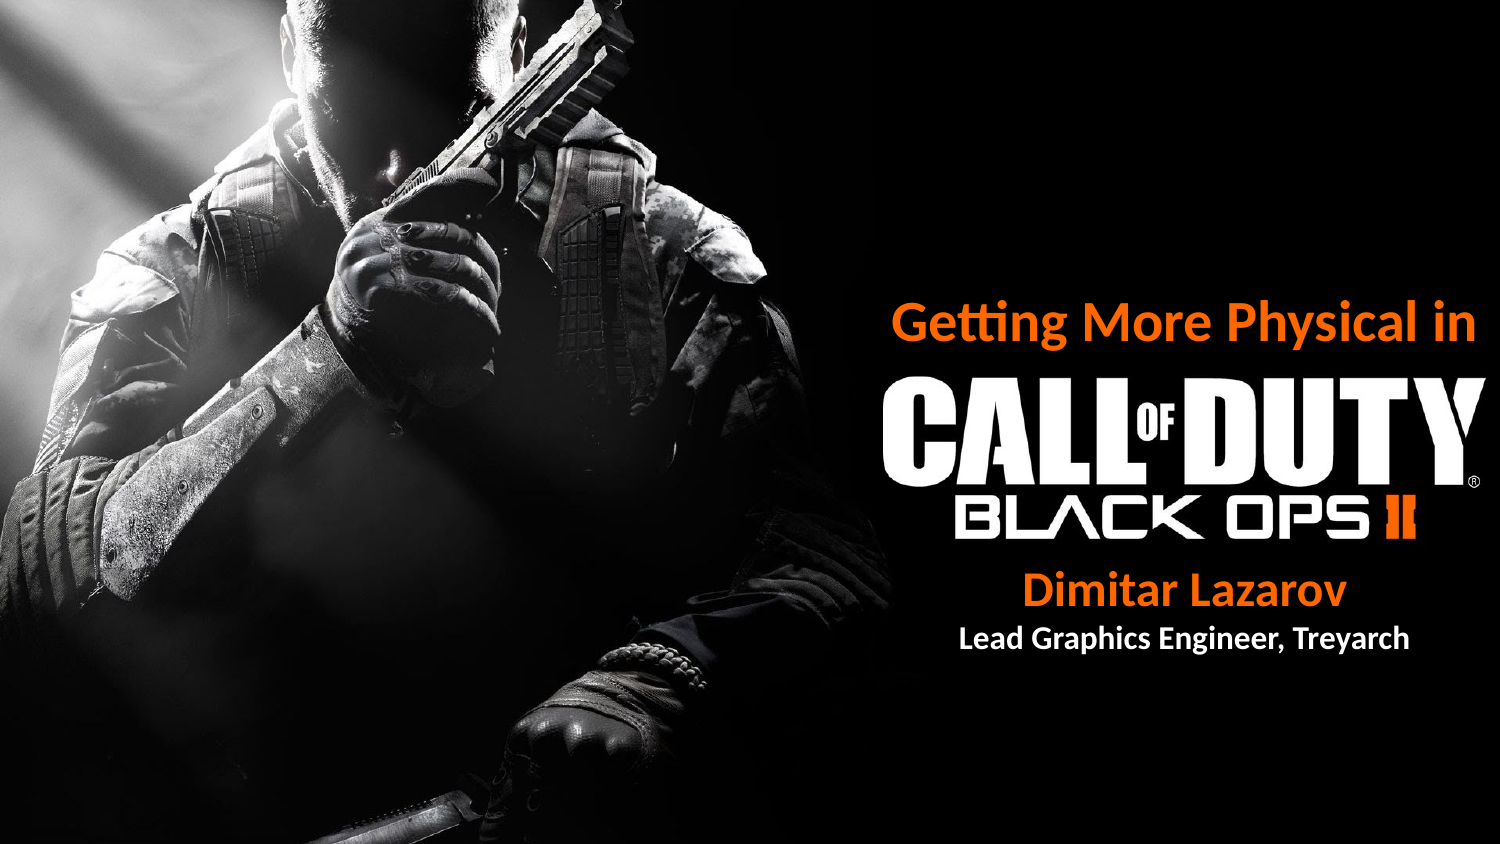

Getting More Physical in
Dimitar Lazarov
Lead Graphics Engineer, Treyarch